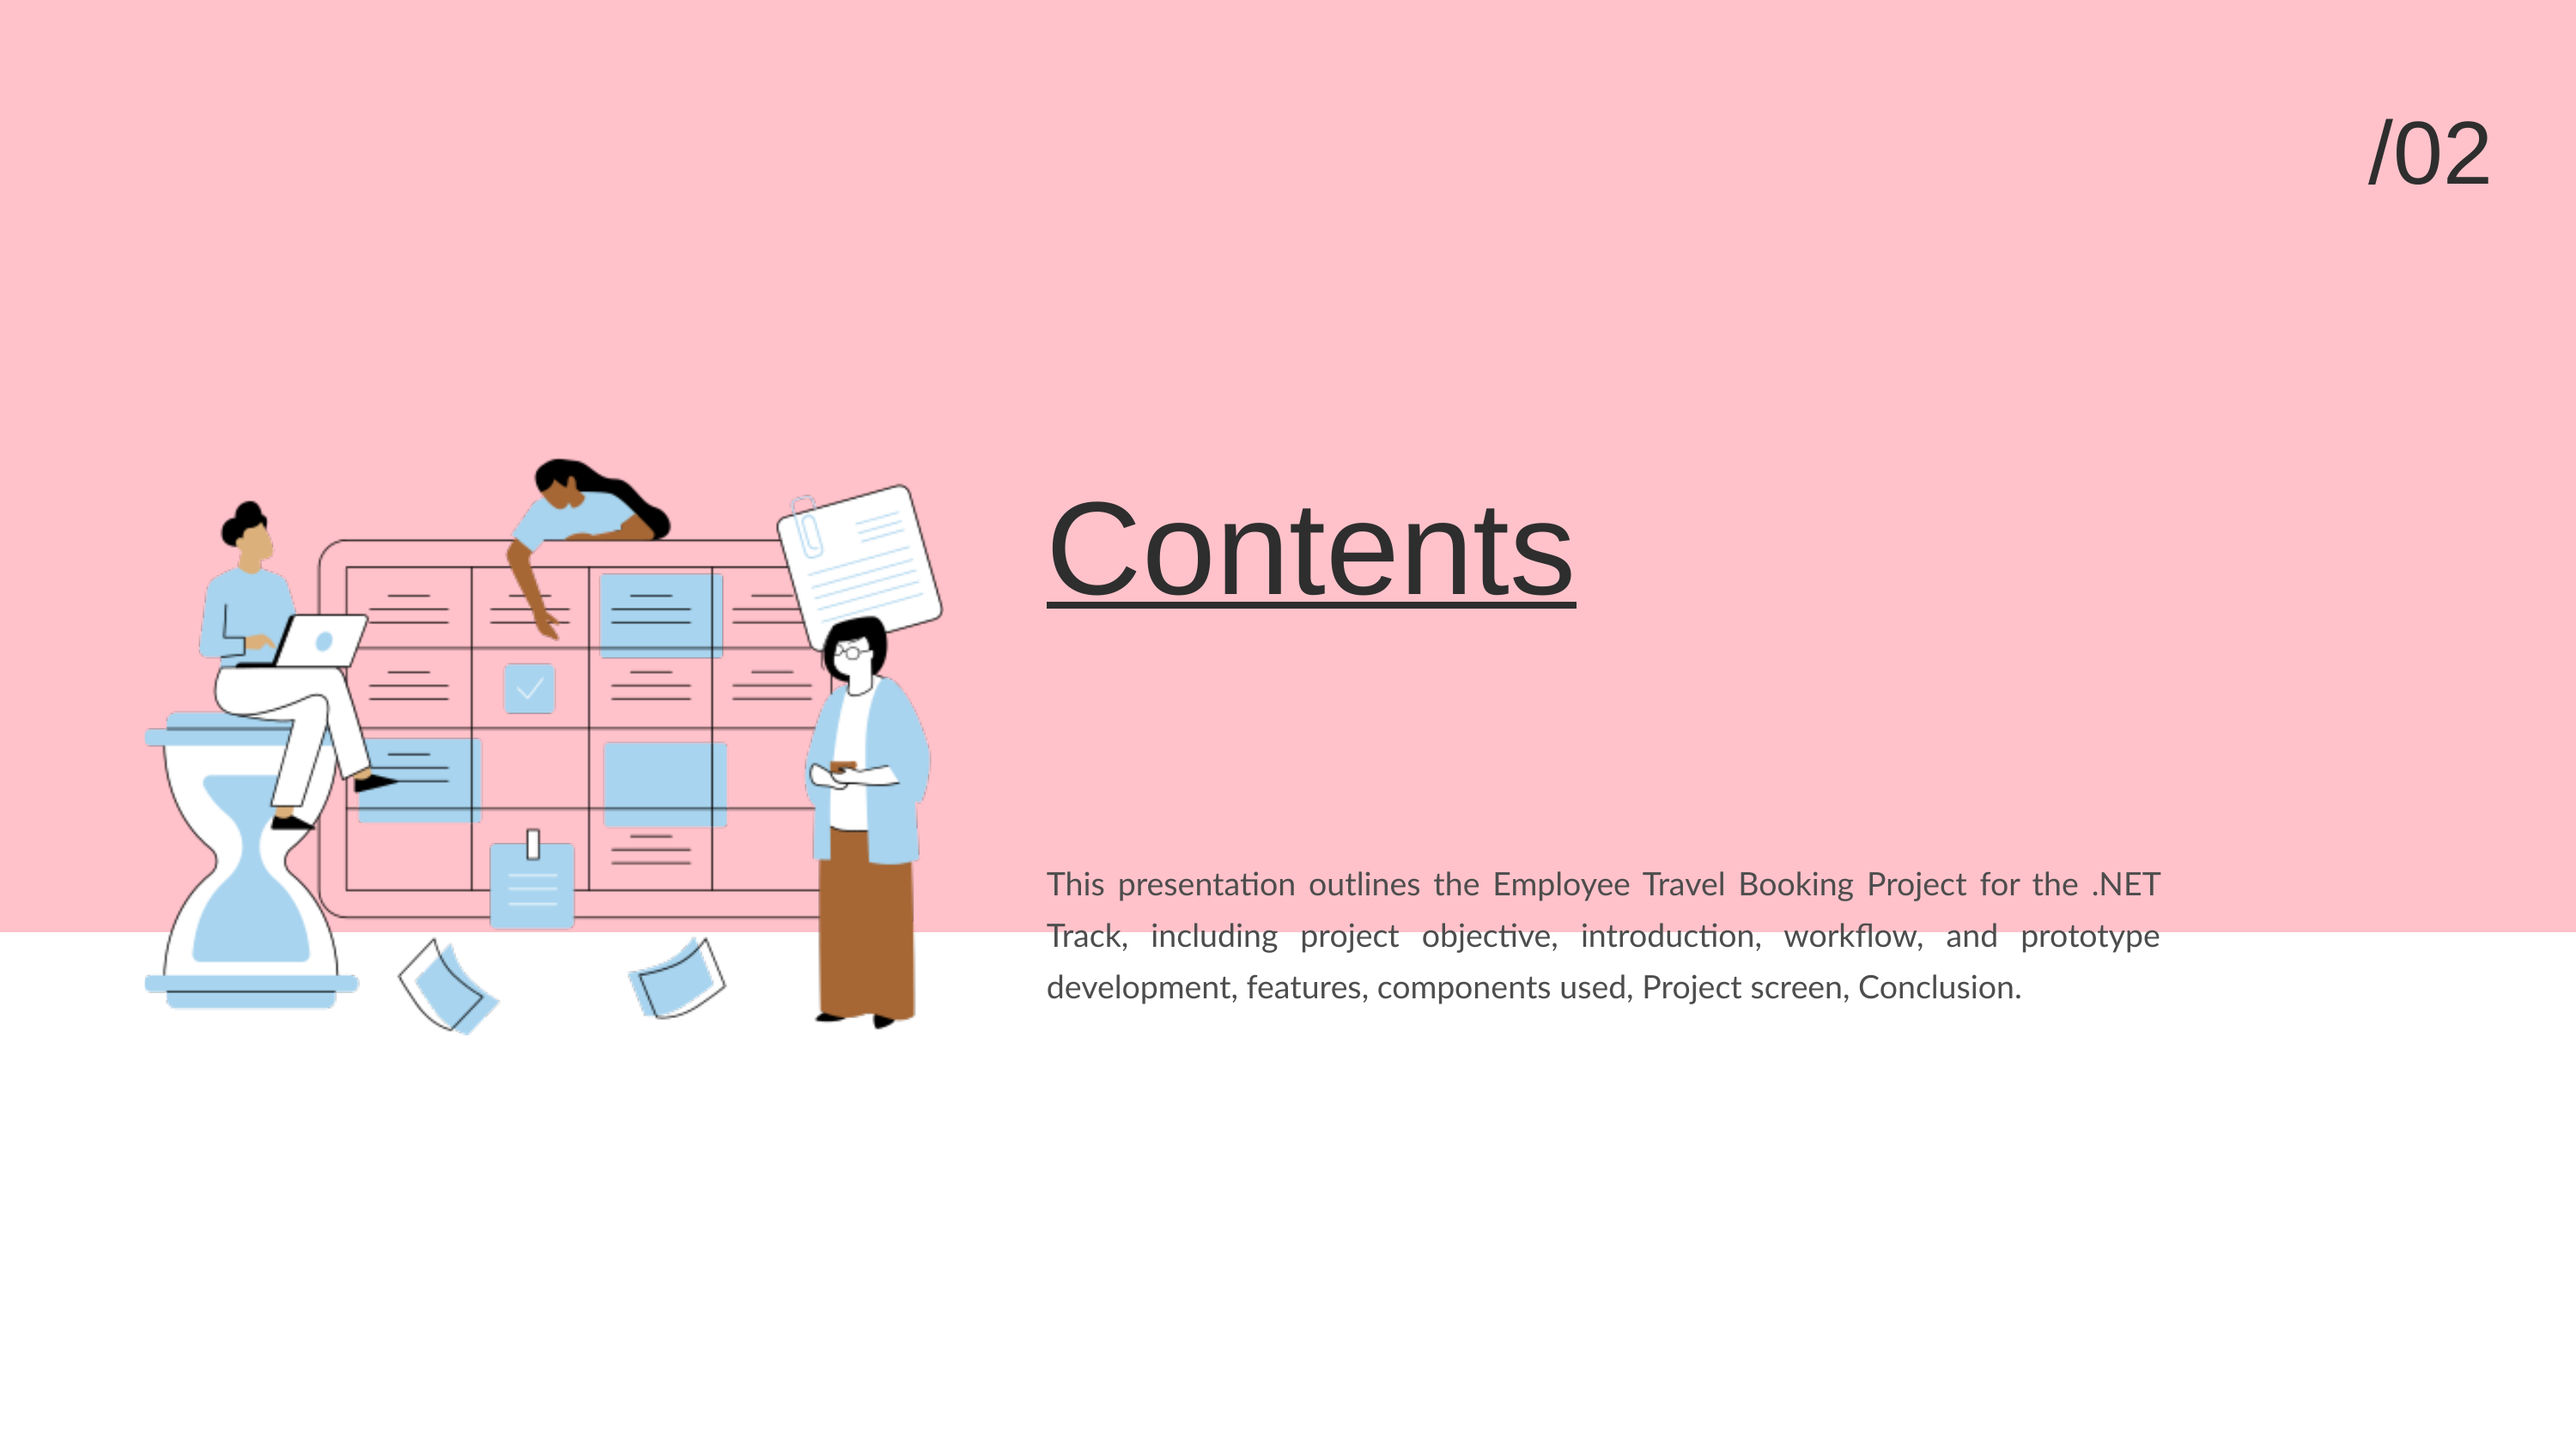

/02
Contents

This presentation outlines the Employee Travel Booking Project for the .NET Track, including project objective, introduction, workflow, and prototype development, features, components used, Project screen, Conclusion.